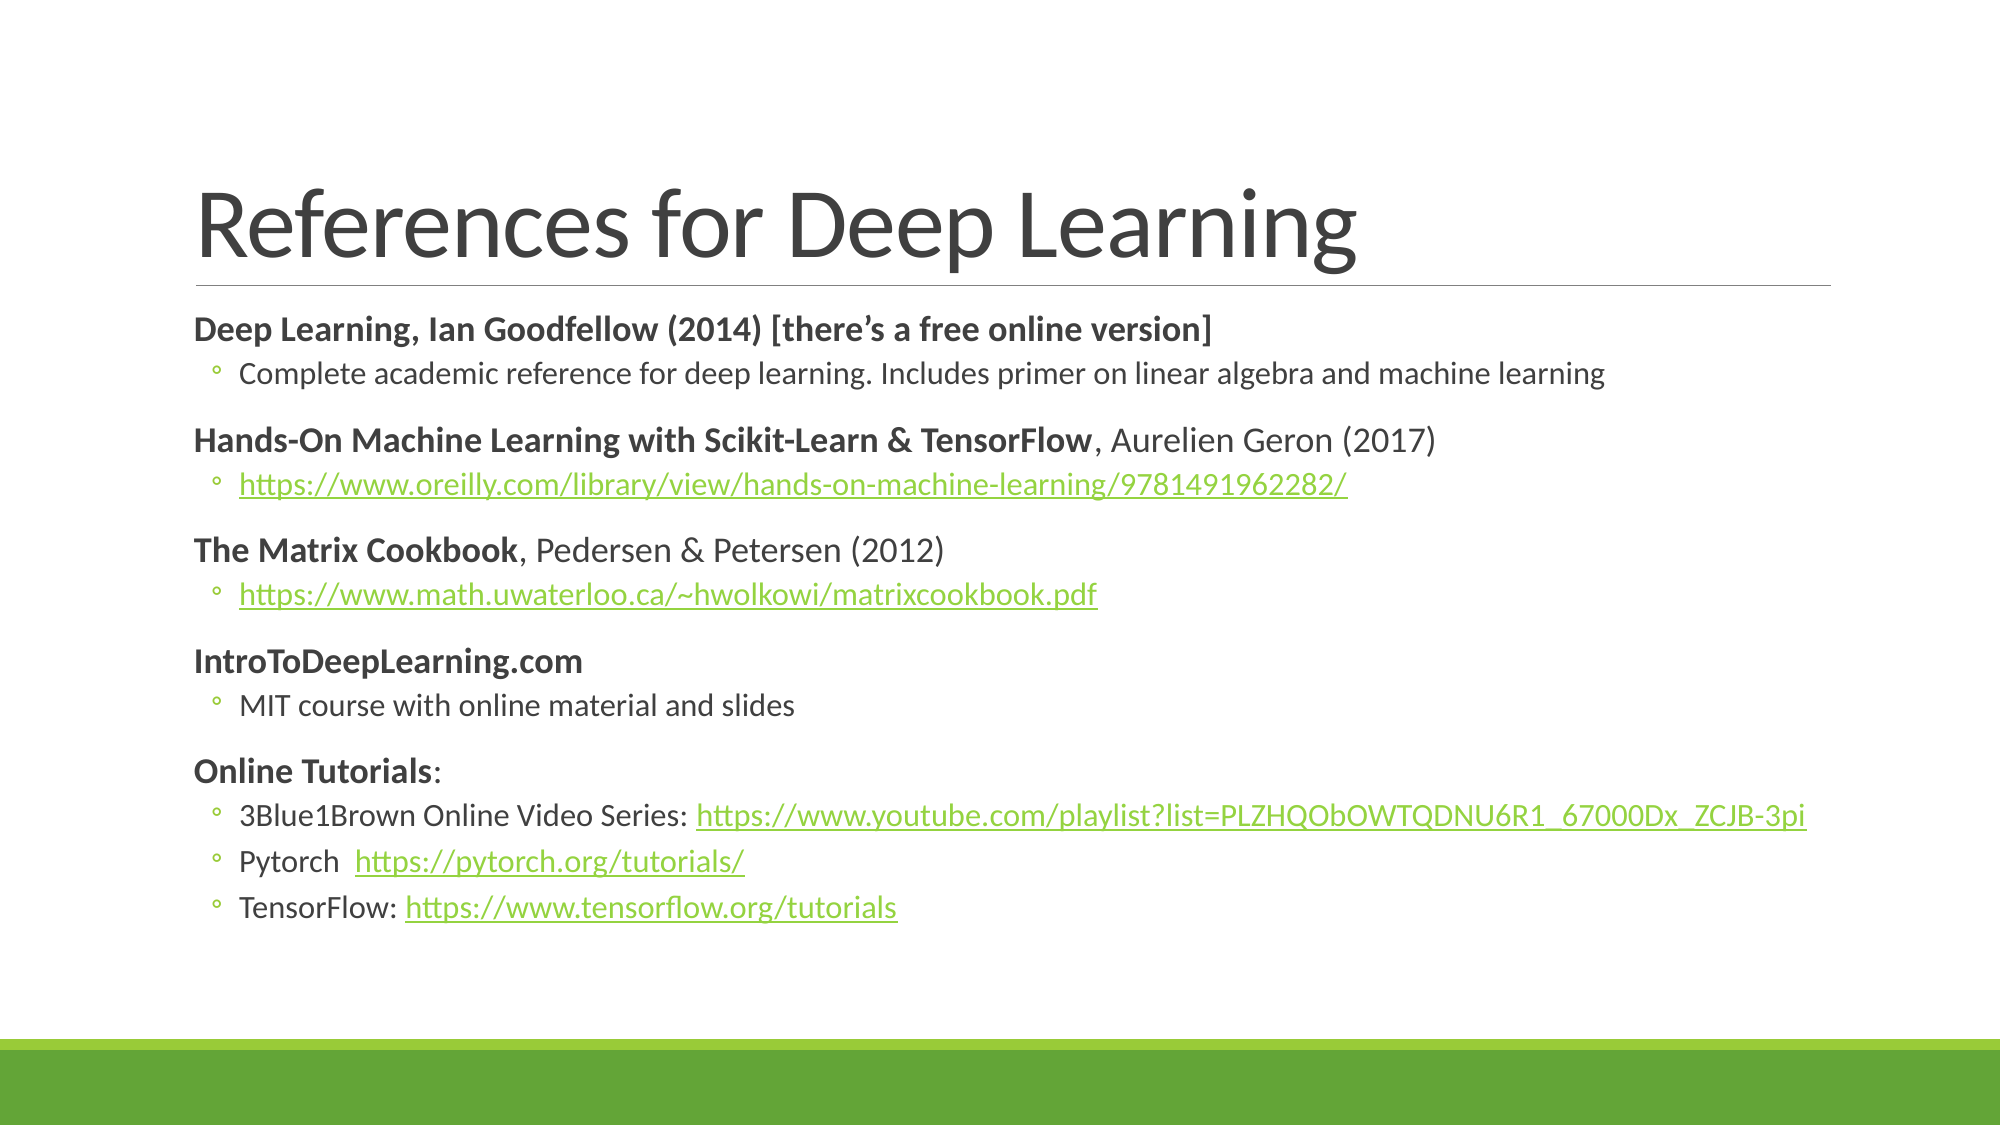

# References for Deep Learning
Deep Learning, Ian Goodfellow (2014) [there’s a free online version]
Complete academic reference for deep learning. Includes primer on linear algebra and machine learning
Hands-On Machine Learning with Scikit-Learn & TensorFlow, Aurelien Geron (2017)
https://www.oreilly.com/library/view/hands-on-machine-learning/9781491962282/
The Matrix Cookbook, Pedersen & Petersen (2012)
https://www.math.uwaterloo.ca/~hwolkowi/matrixcookbook.pdf
IntroToDeepLearning.com
MIT course with online material and slides
Online Tutorials:
3Blue1Brown Online Video Series: https://www.youtube.com/playlist?list=PLZHQObOWTQDNU6R1_67000Dx_ZCJB-3pi
Pytorch  https://pytorch.org/tutorials/
TensorFlow: https://www.tensorflow.org/tutorials